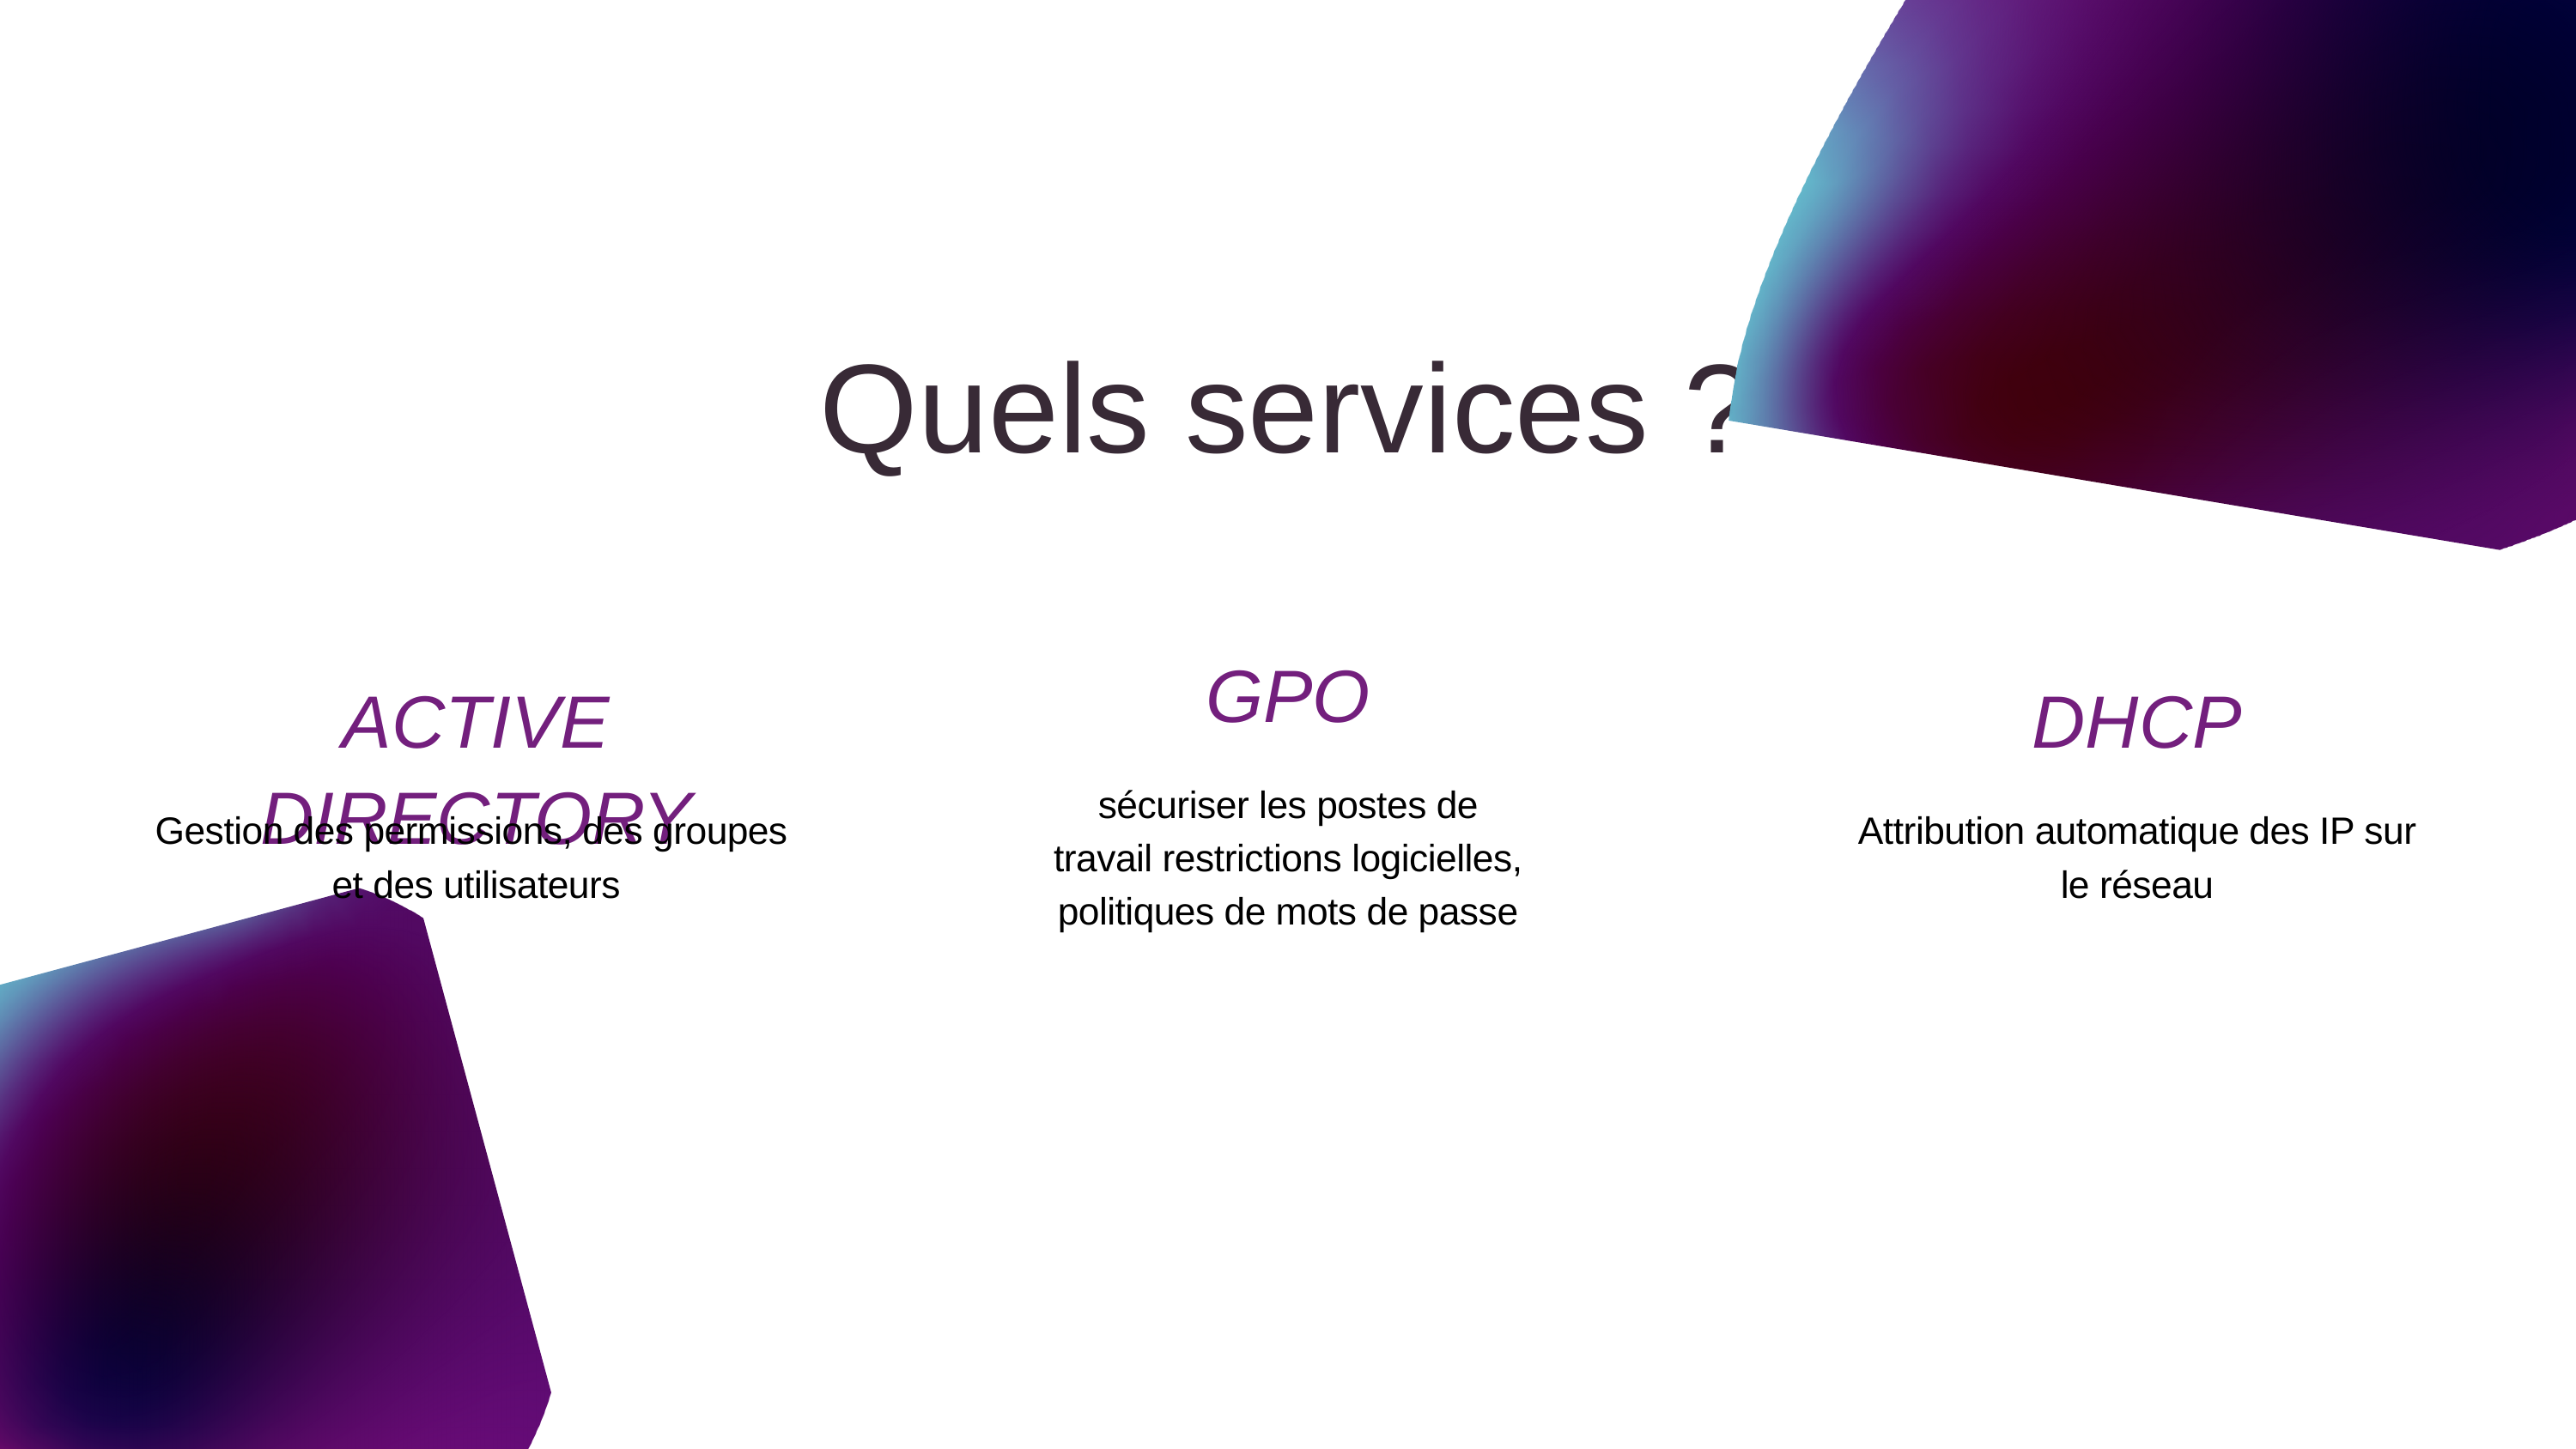

Quels services ?
GPO
sécuriser les postes de travail restrictions logicielles, politiques de mots de passe
ACTIVE DIRECTORY
Gestion des permissions, des groupes  et des utilisateurs
DHCP
Attribution automatique des IP sur le réseau